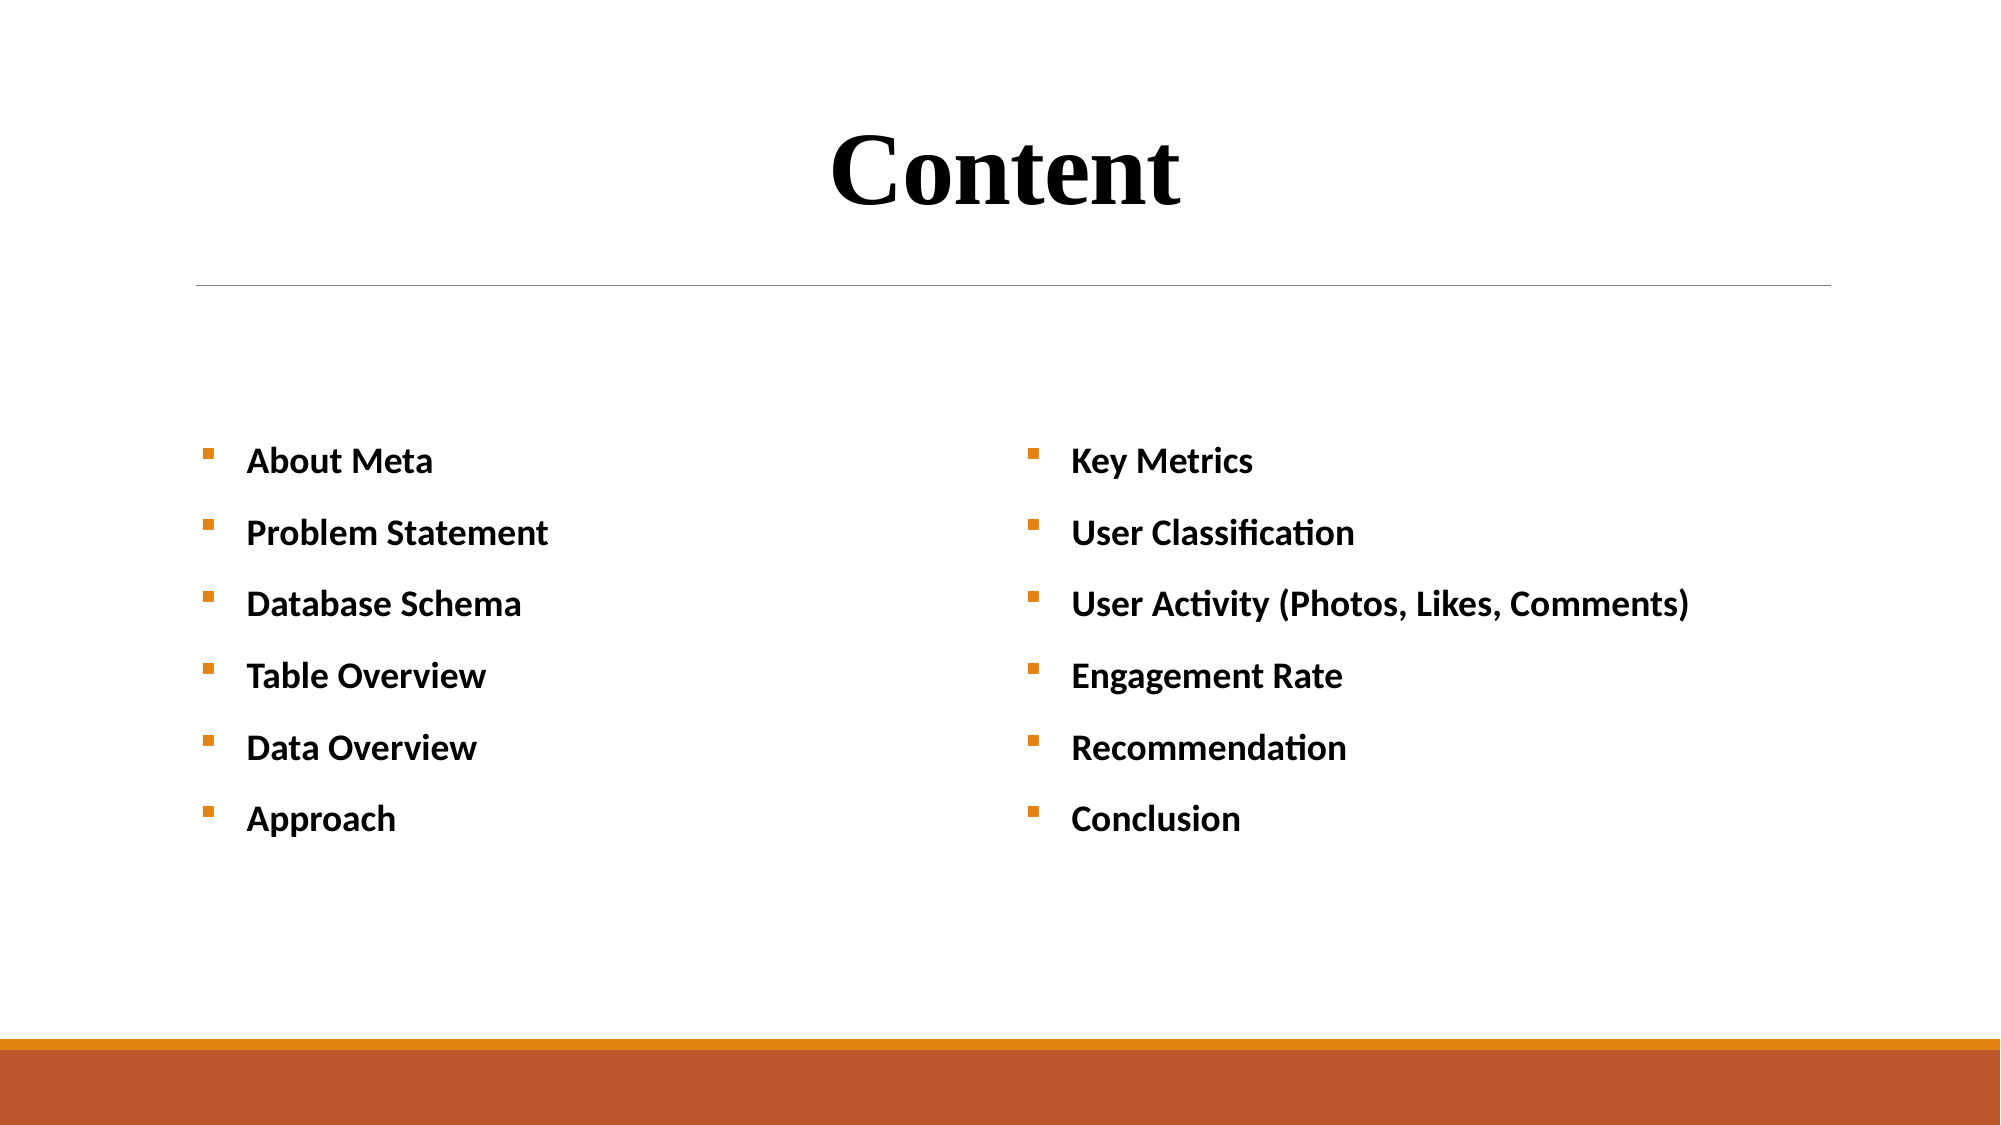

# Content
About Meta
Problem Statement
Database Schema
Table Overview
Data Overview
Approach
Key Metrics
User Classification
User Activity (Photos, Likes, Comments)
Engagement Rate
Recommendation
Conclusion